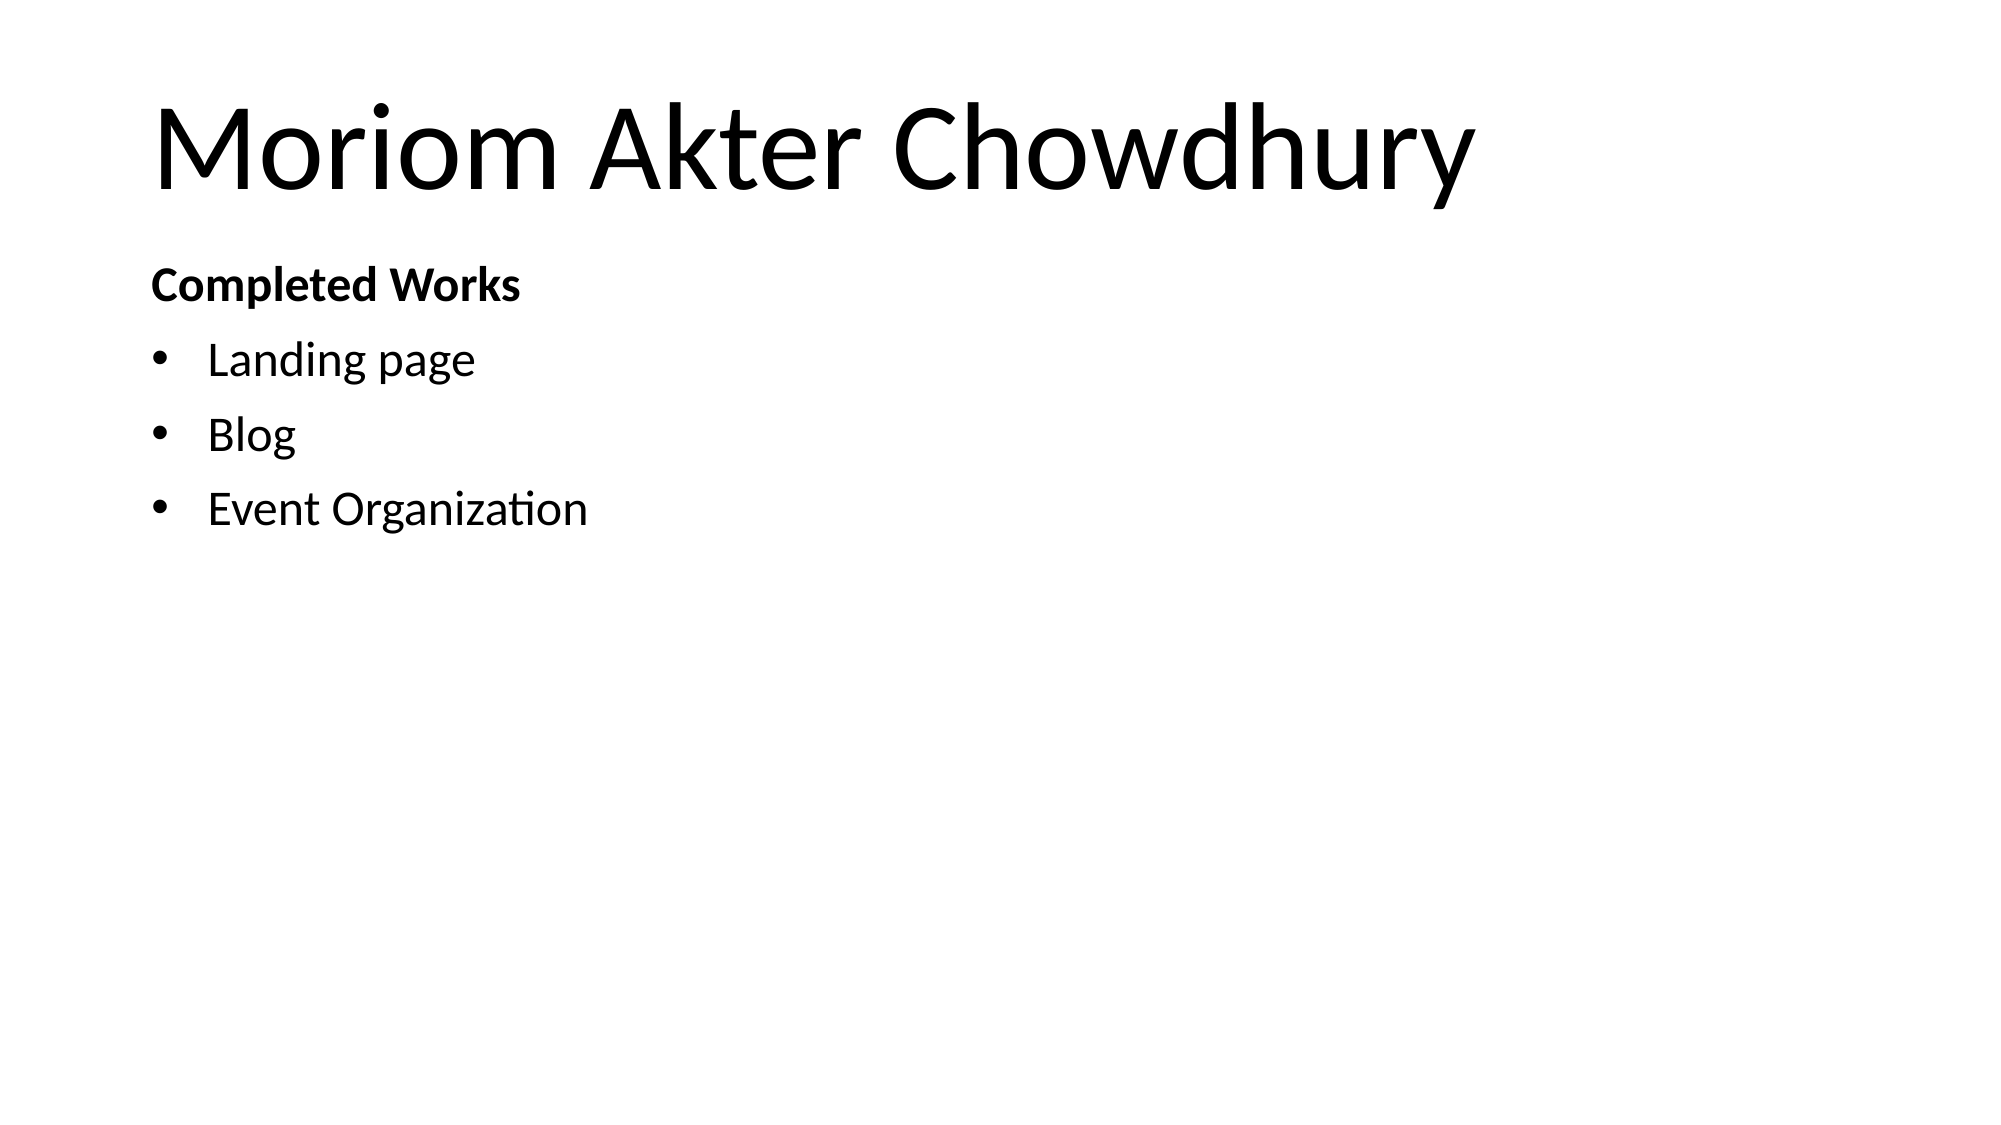

# Moriom Akter Chowdhury
Completed Works
Landing page
Blog
Event Organization